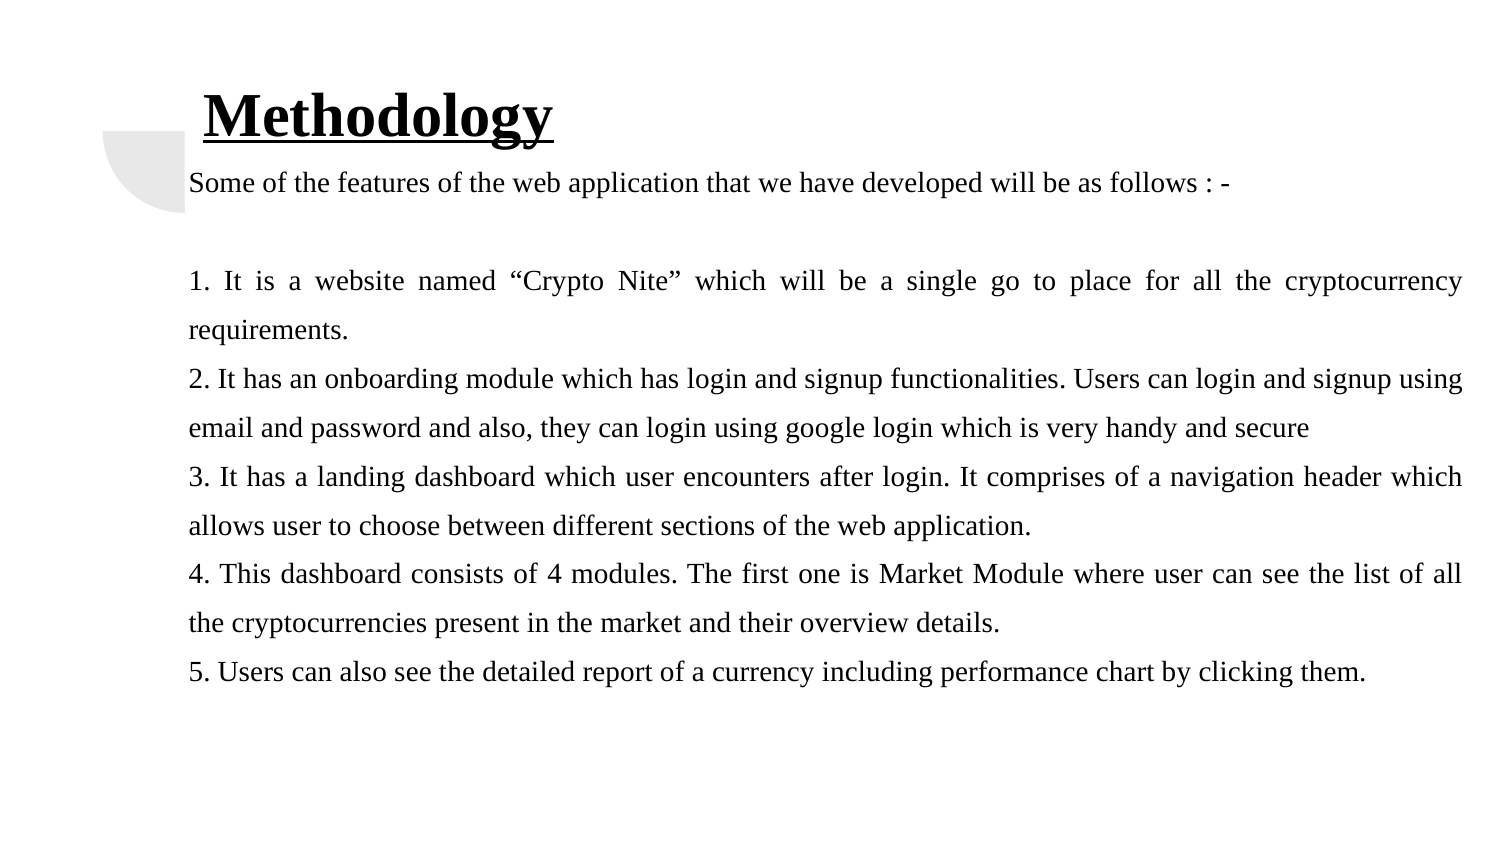

# Methodology

Some of the features of the web application that we have developed will be as follows : -

1. It is a website named “Crypto Nite” which will be a single go to place for all the cryptocurrency requirements.
2. It has an onboarding module which has login and signup functionalities. Users can login and signup using email and password and also, they can login using google login which is very handy and secure
3. It has a landing dashboard which user encounters after login. It comprises of a navigation header which allows user to choose between different sections of the web application.
4. This dashboard consists of 4 modules. The first one is Market Module where user can see the list of all the cryptocurrencies present in the market and their overview details.
5. Users can also see the detailed report of a currency including performance chart by clicking them.